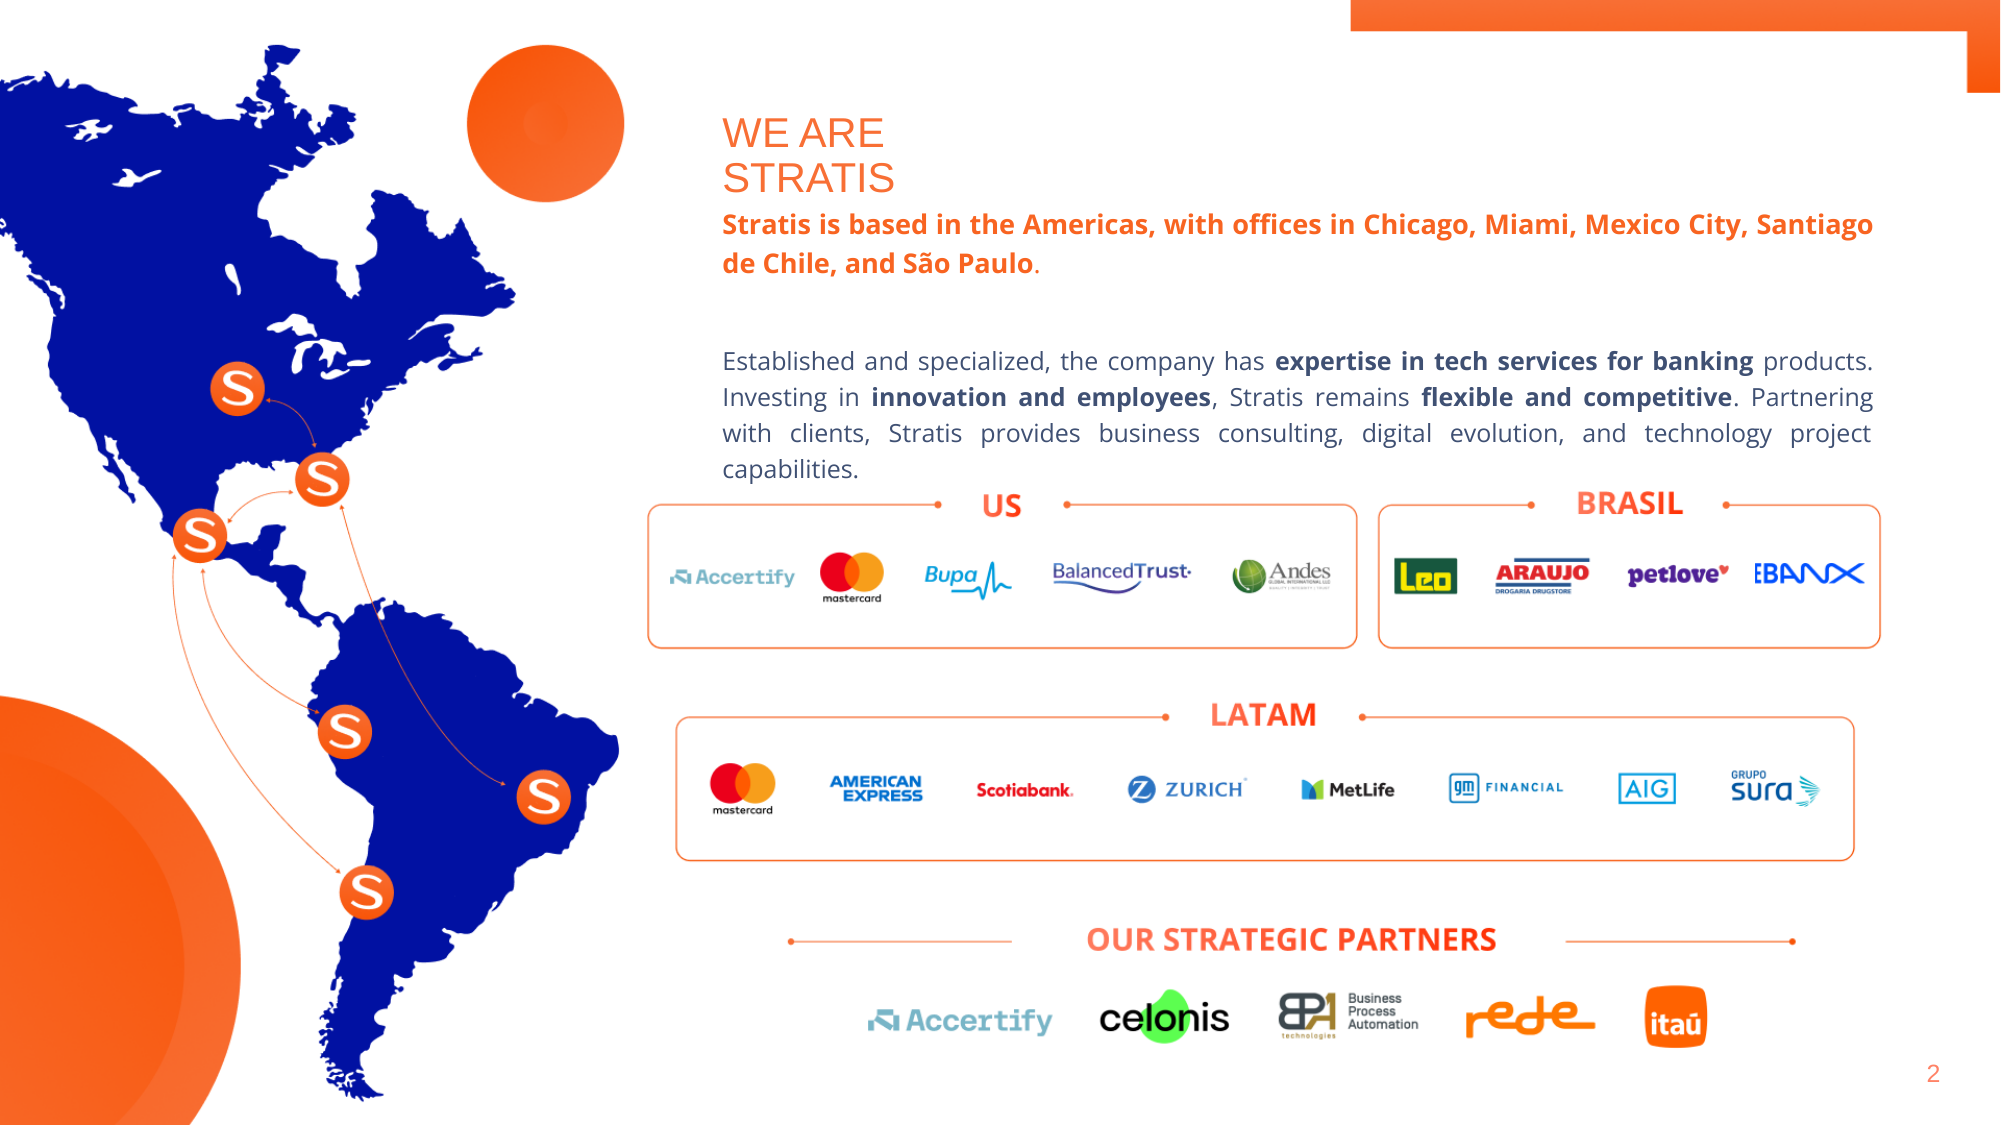

WE ARE STRATIS
Stratis is based in the Americas, with offices in Chicago, Miami, Mexico City, Santiago de Chile, and São Paulo.

Established and specialized, the company has expertise in tech services for banking products. Investing in innovation and employees, Stratis remains flexible and competitive. Partnering with clients, Stratis provides business consulting, digital evolution, and technology project capabilities.
2